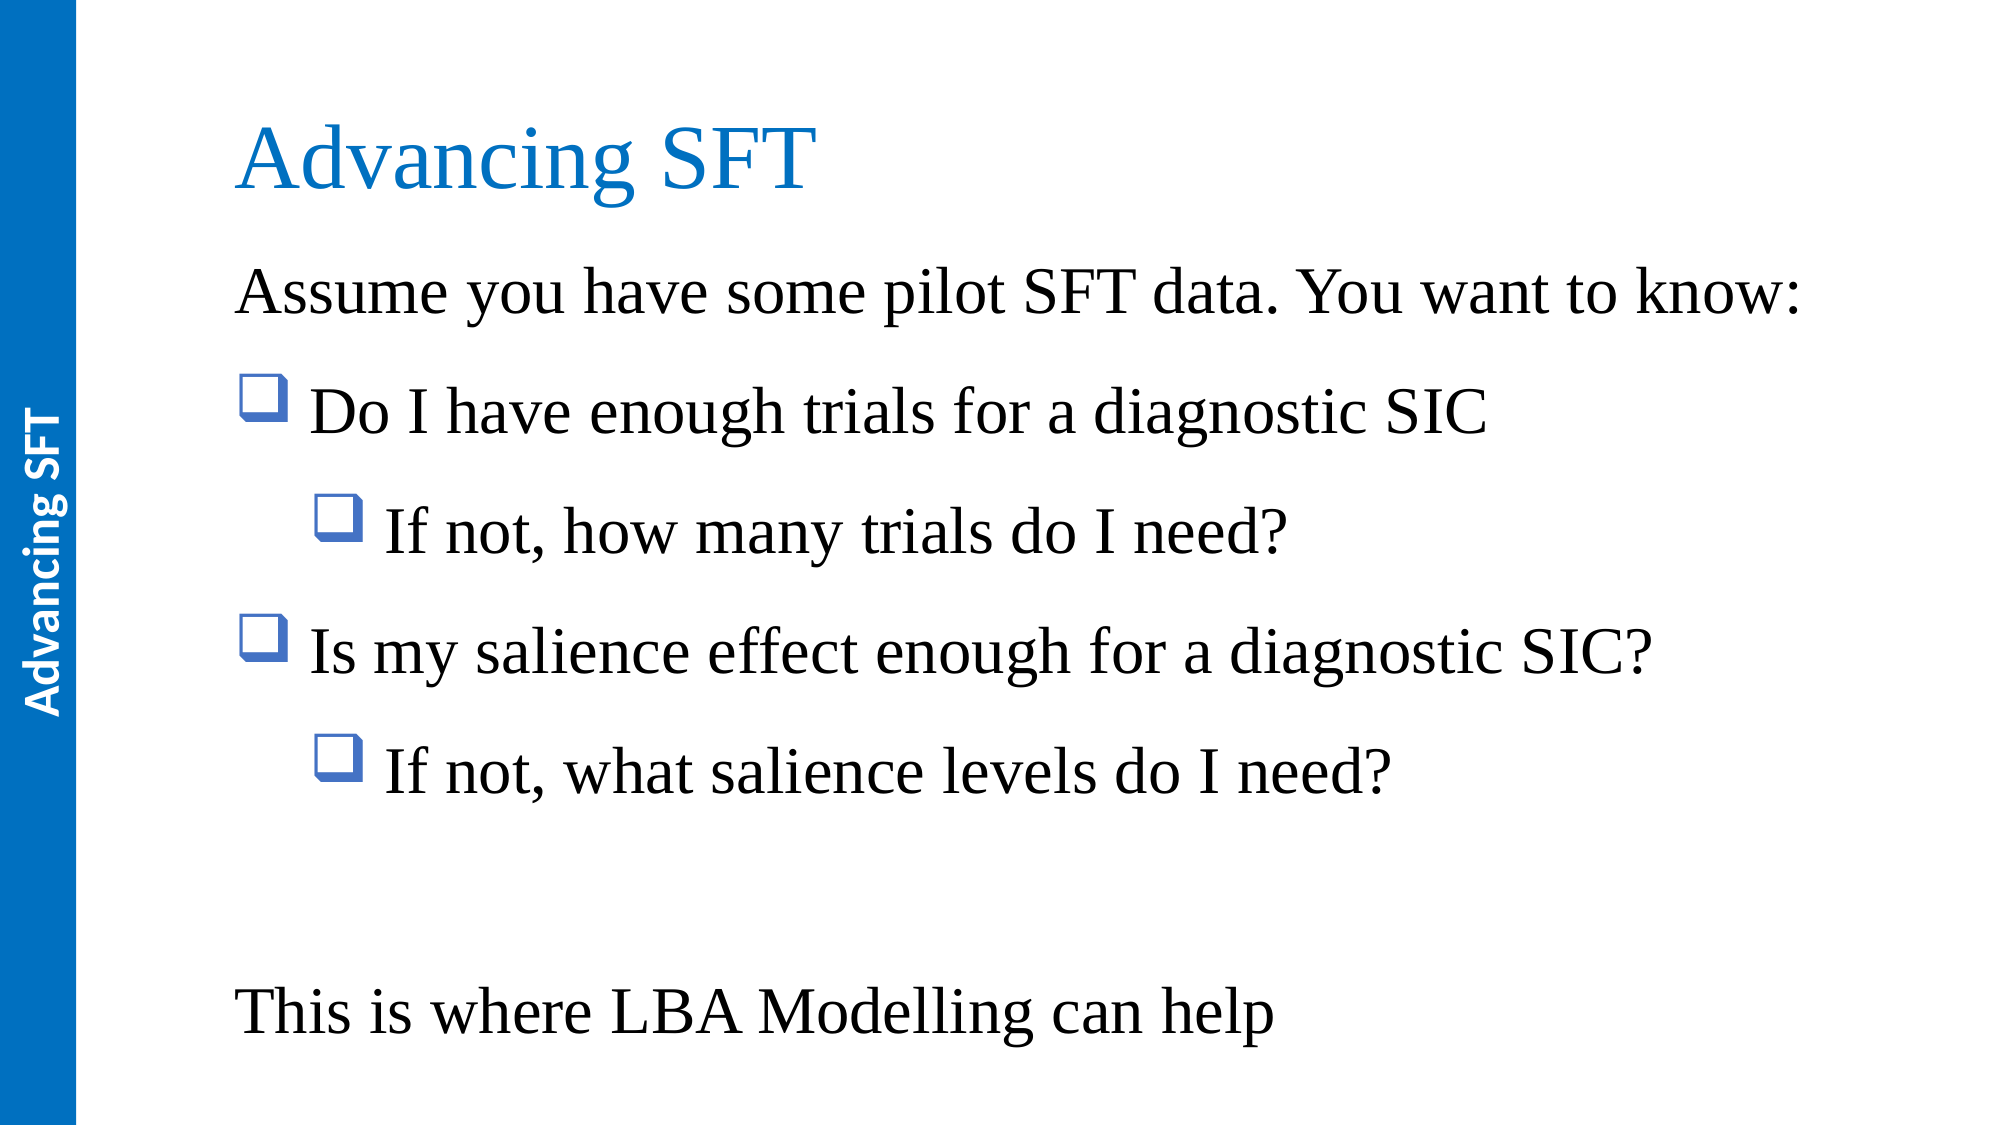

Advancing SFT
Assume you have some pilot SFT data. You want to know:
Do I have enough trials for a diagnostic SIC
If not, how many trials do I need?
Is my salience effect enough for a diagnostic SIC?
If not, what salience levels do I need?

This is where LBA Modelling can help
Advancing SFT